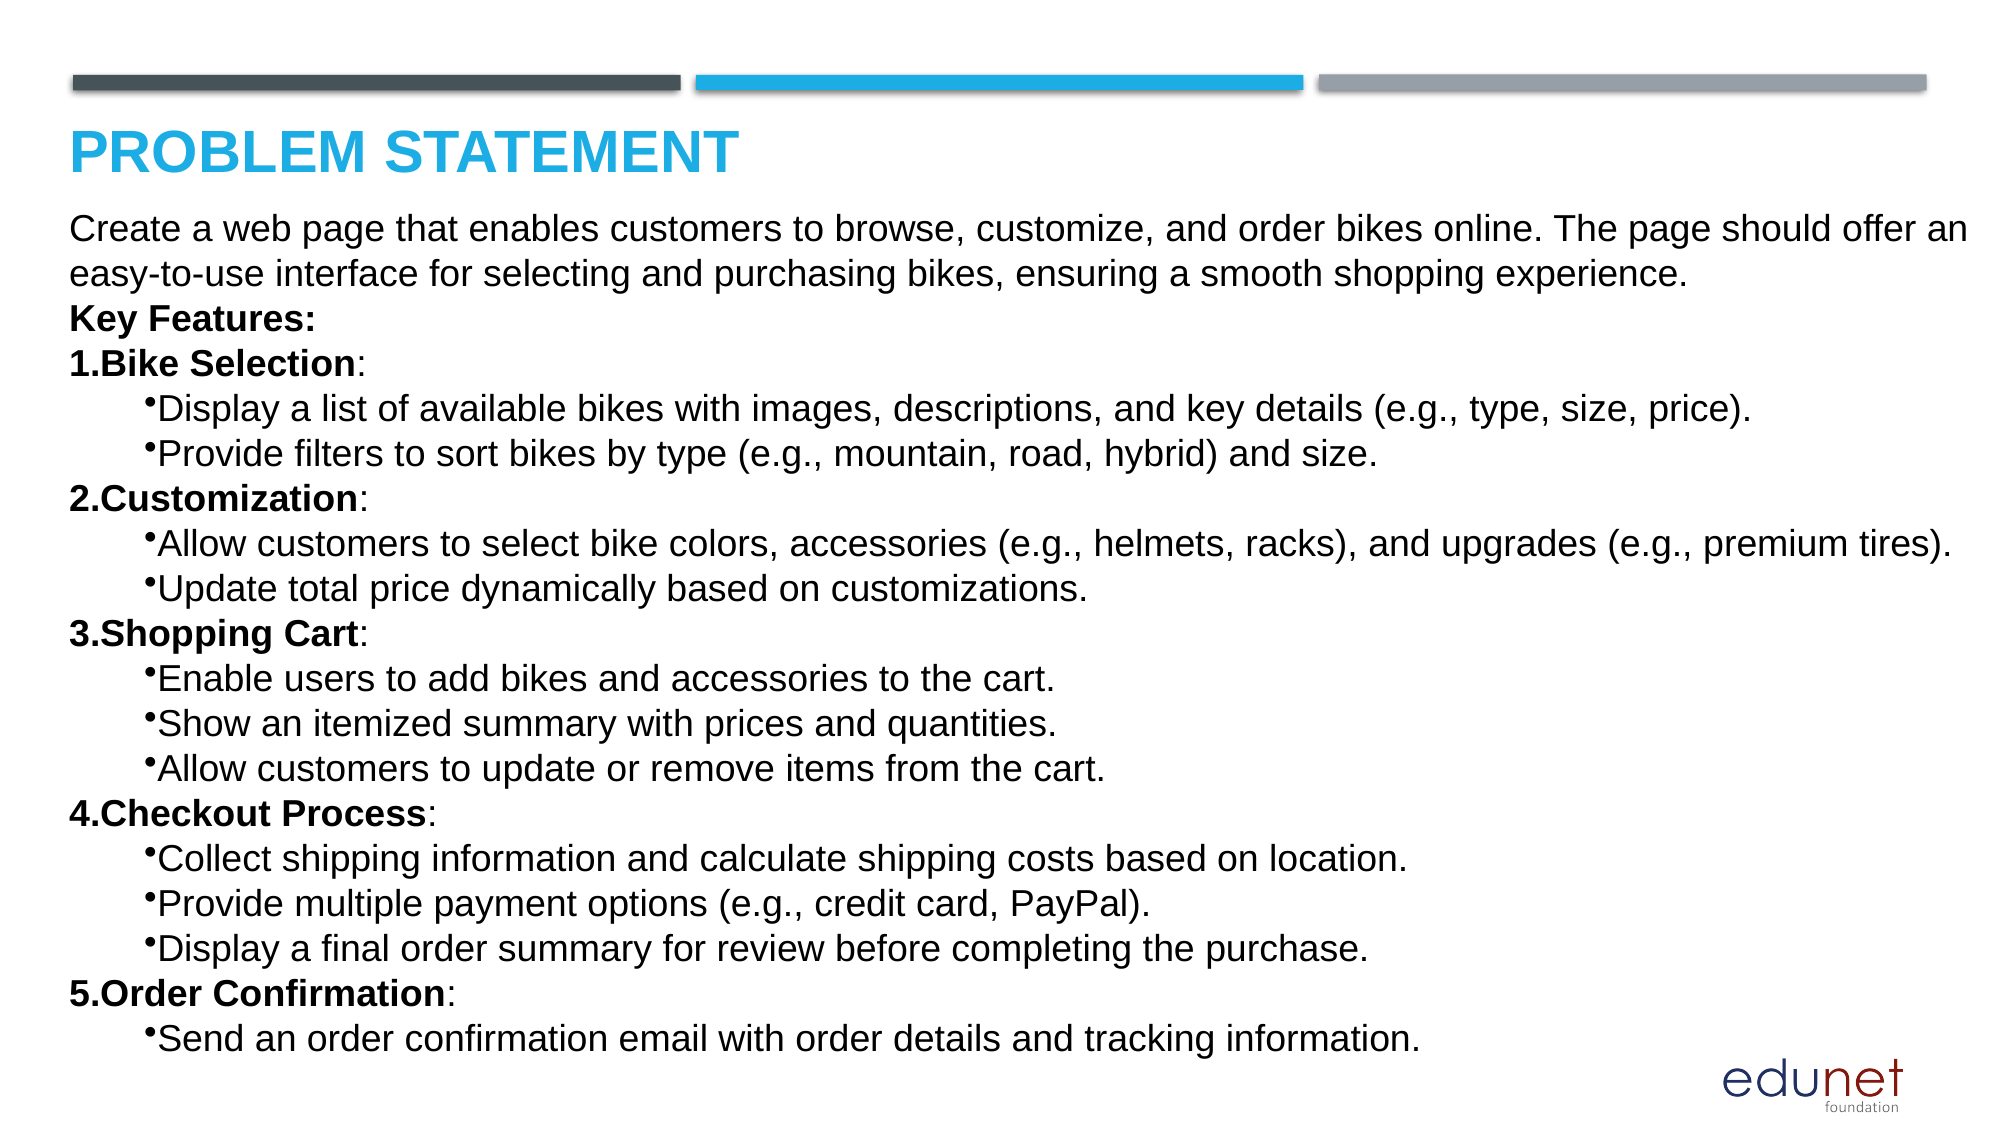

# Problem Statement
Create a web page that enables customers to browse, customize, and order bikes online. The page should offer an easy-to-use interface for selecting and purchasing bikes, ensuring a smooth shopping experience.
Key Features:
Bike Selection:
Display a list of available bikes with images, descriptions, and key details (e.g., type, size, price).
Provide filters to sort bikes by type (e.g., mountain, road, hybrid) and size.
Customization:
Allow customers to select bike colors, accessories (e.g., helmets, racks), and upgrades (e.g., premium tires).
Update total price dynamically based on customizations.
Shopping Cart:
Enable users to add bikes and accessories to the cart.
Show an itemized summary with prices and quantities.
Allow customers to update or remove items from the cart.
Checkout Process:
Collect shipping information and calculate shipping costs based on location.
Provide multiple payment options (e.g., credit card, PayPal).
Display a final order summary for review before completing the purchase.
Order Confirmation:
Send an order confirmation email with order details and tracking information.
..
.

…..